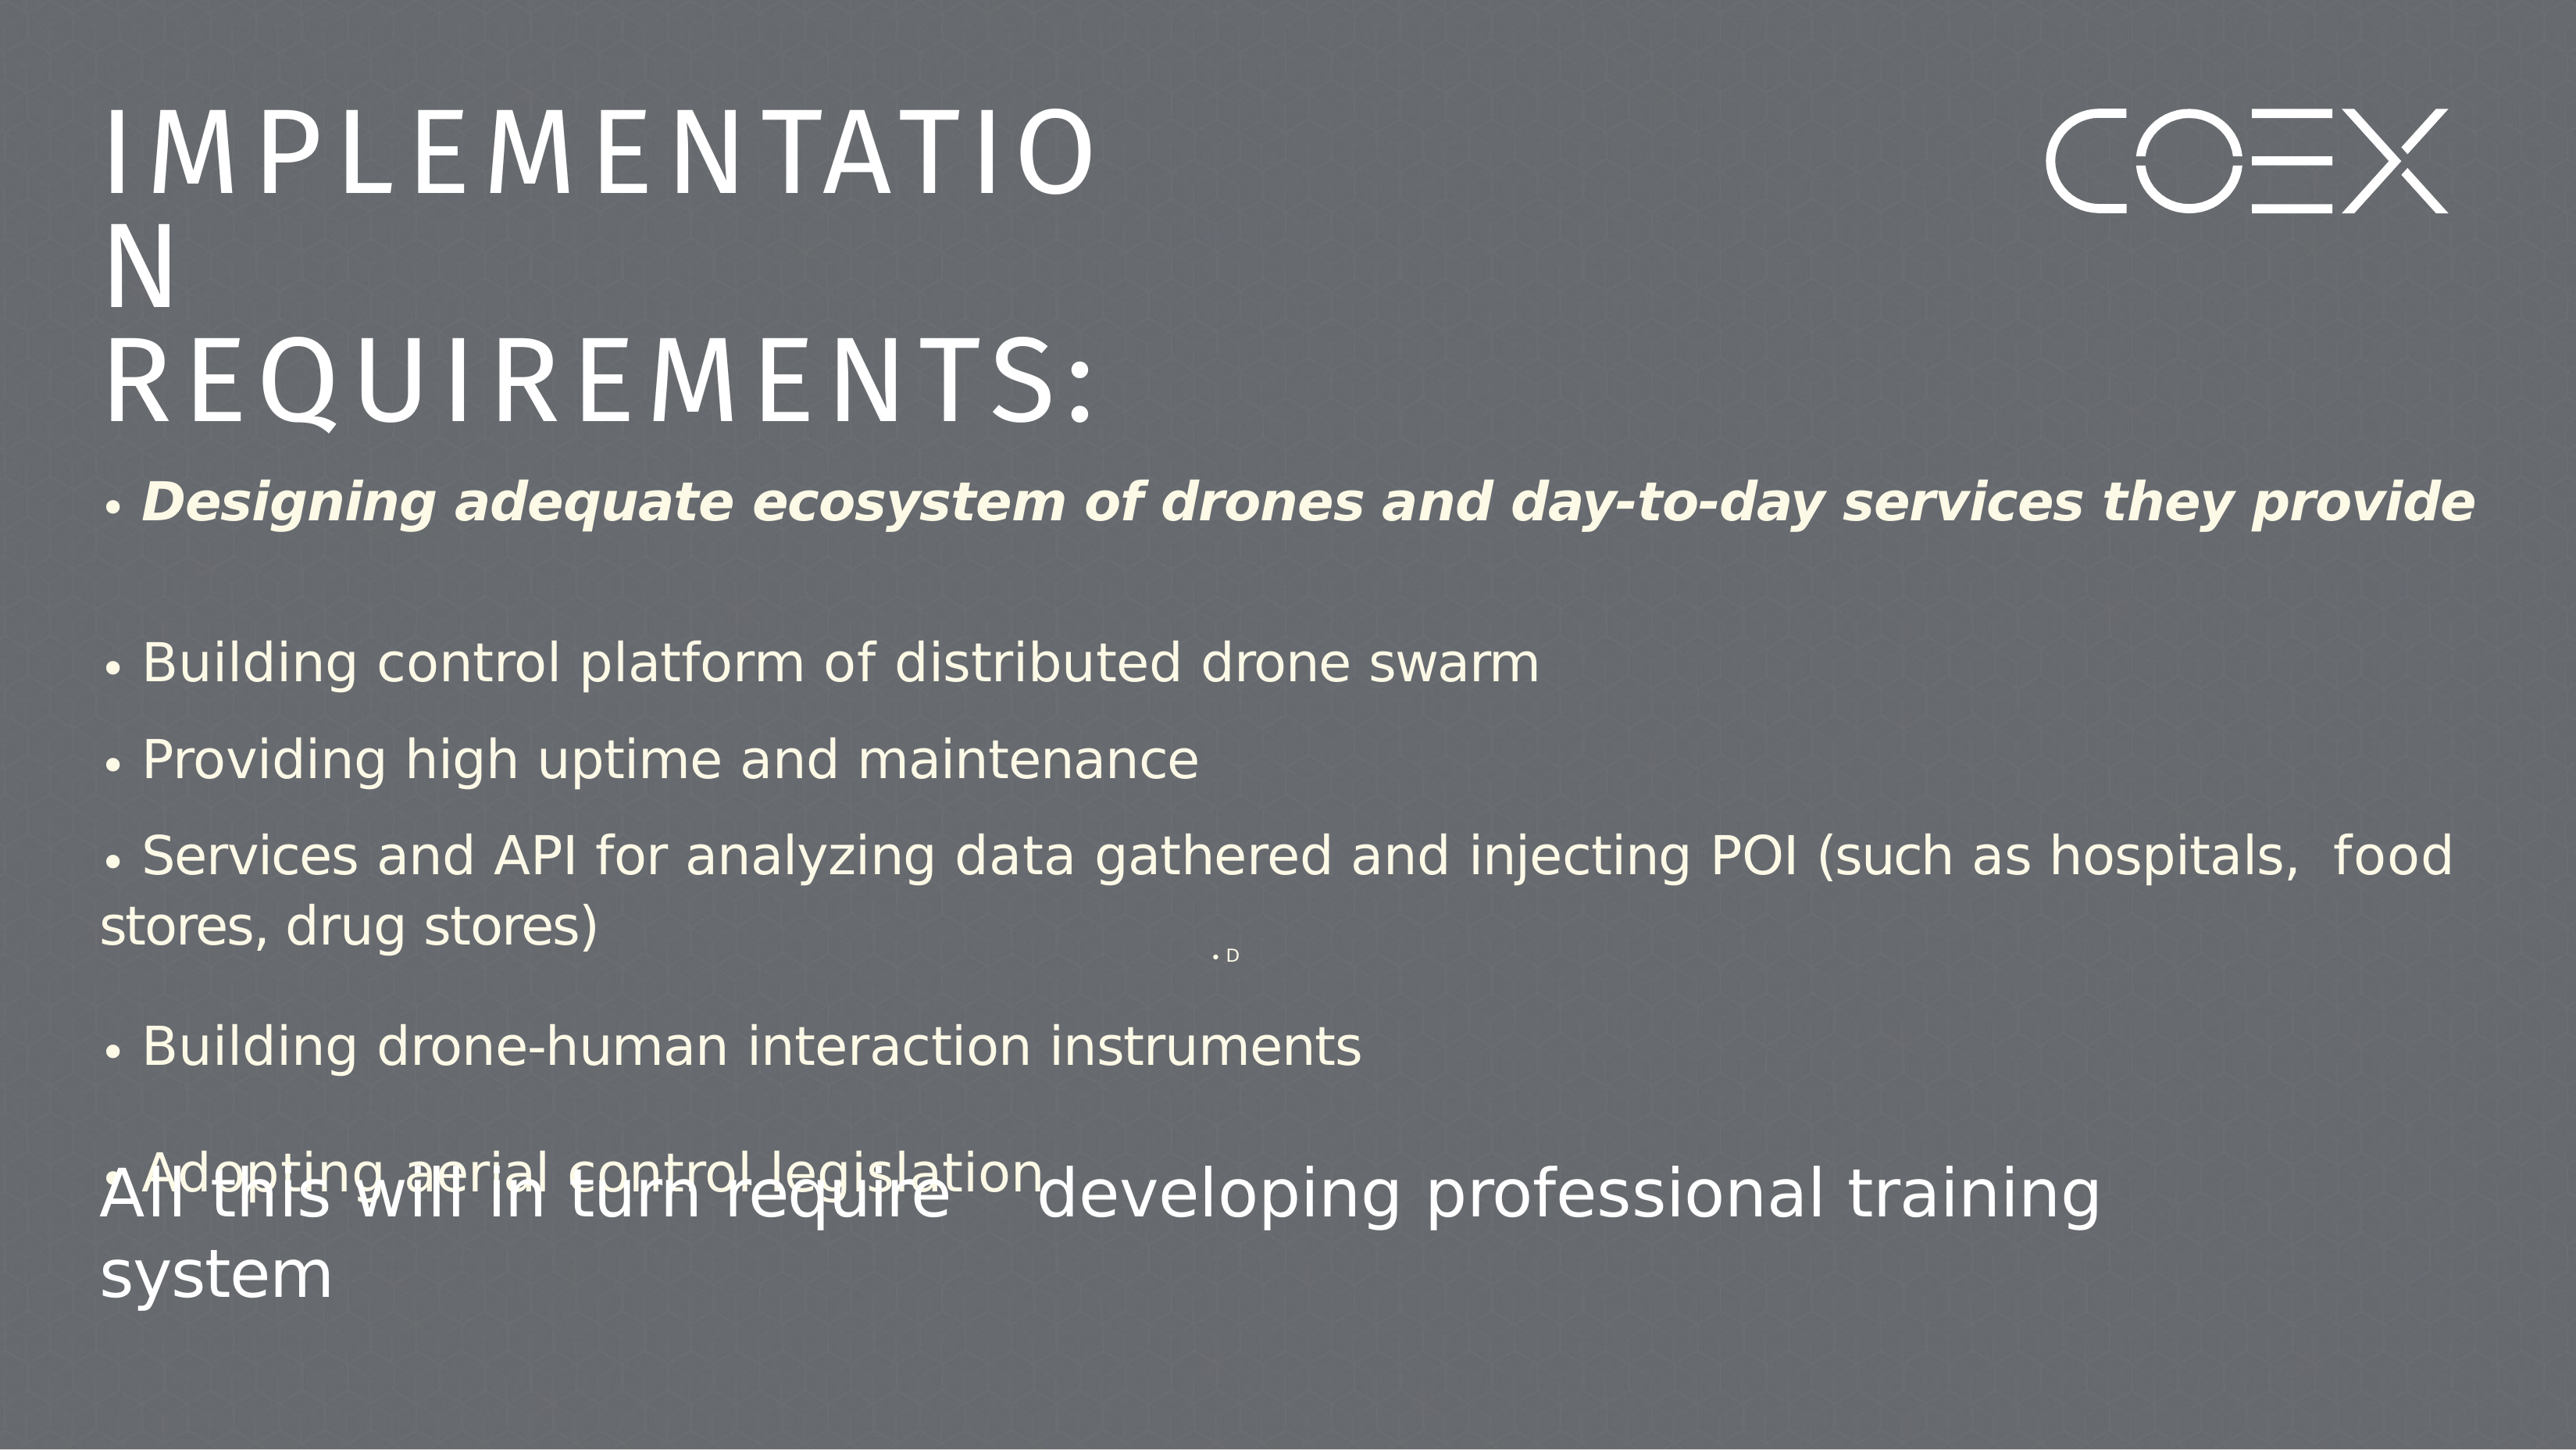

# IMPLEMENTATION  REQUIREMENTS:

• Designing adequate ecosystem of drones and day-to-day services they provide

• Building control platform of distributed drone swarm
• Providing high uptime and maintenance
• Services and API for analyzing data gathered and injecting POI (such as hospitals,  food stores, drug stores)
• Building drone-human interaction instruments
• Adopting aerial control legislation
• D
All this will in turn require	developing professional training system